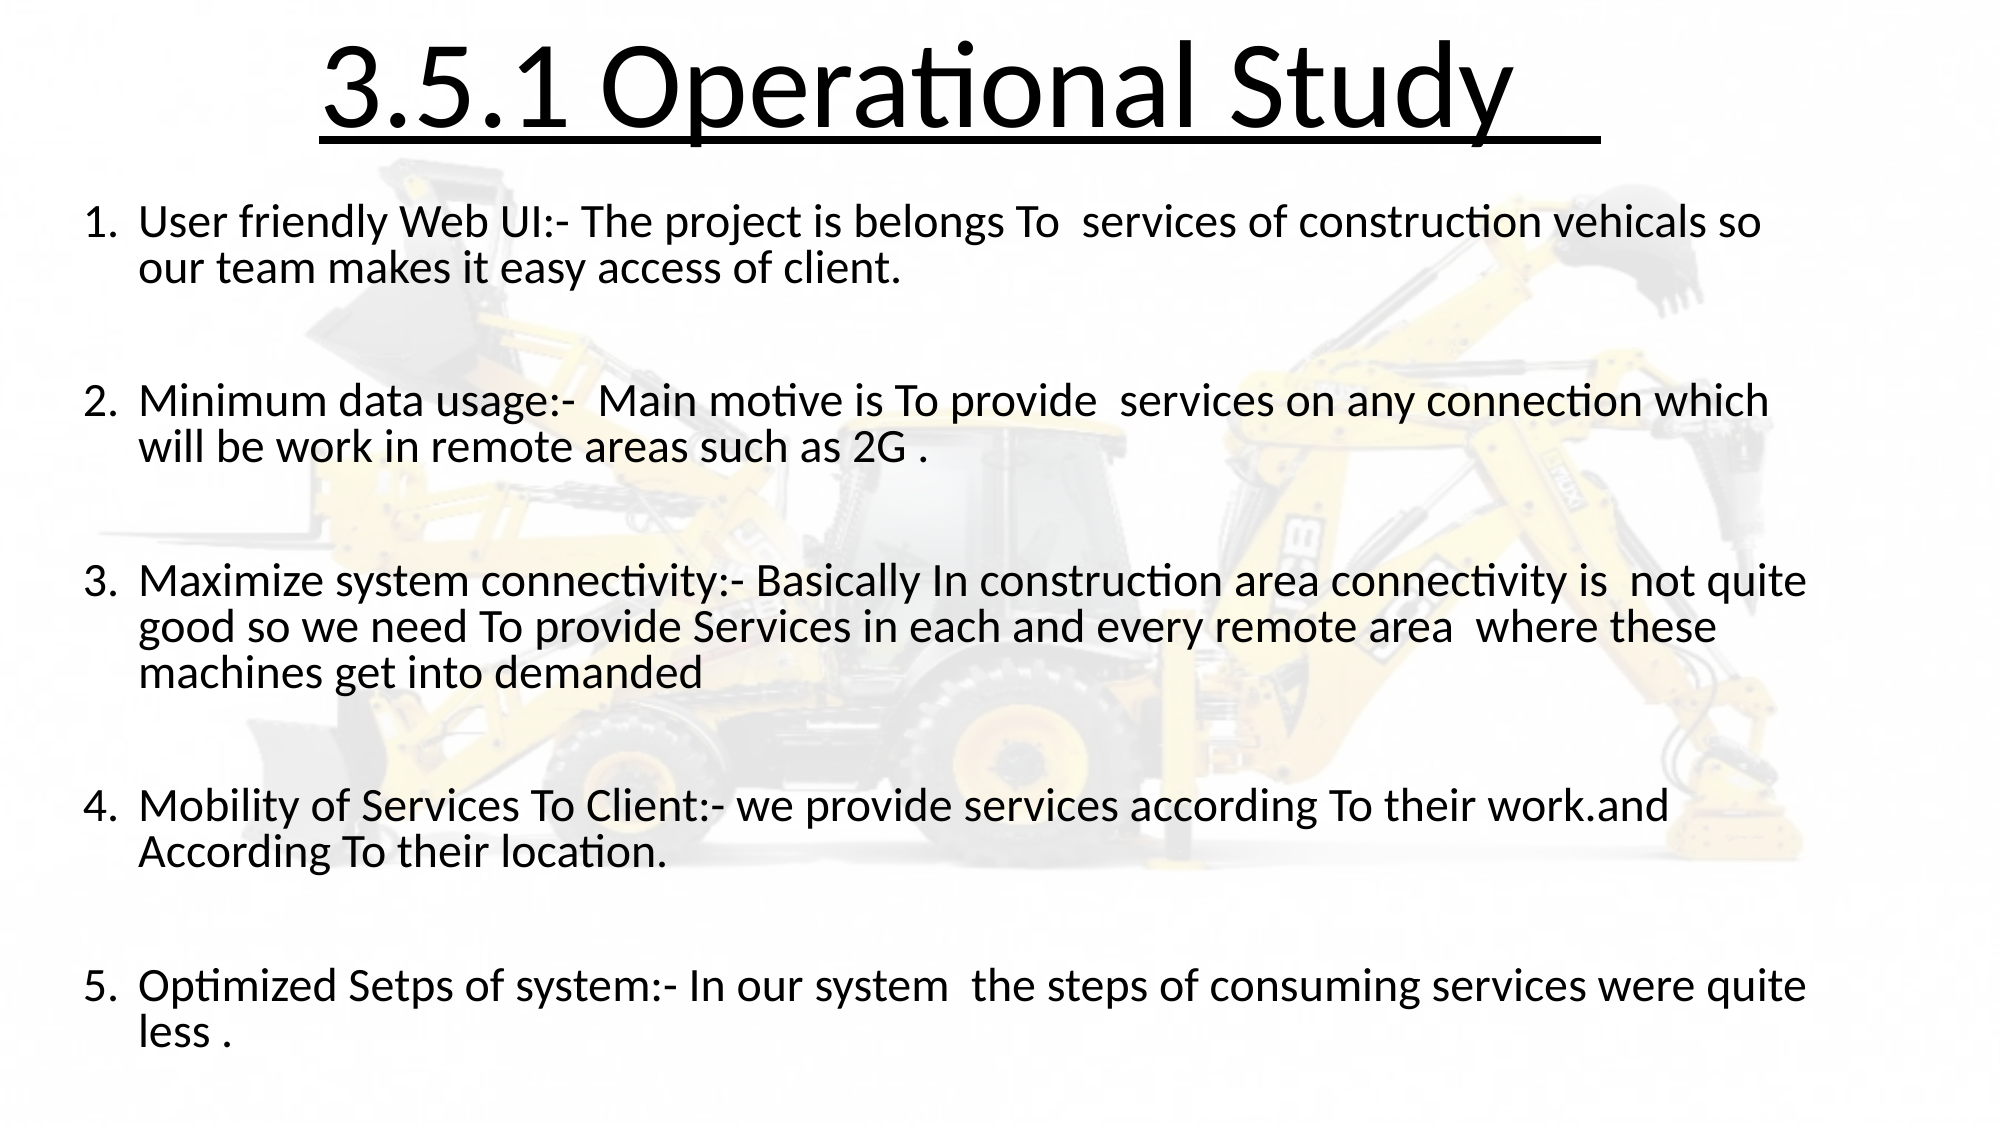

# 3.5.1 Operational Study
User friendly Web UI:- The project is belongs To  services of construction vehicals so our team makes it easy access of client.

Minimum data usage:-  Main motive is To provide  services on any connection which will be work in remote areas such as 2G .

Maximize system connectivity:- Basically In construction area connectivity is  not quite good so we need To provide Services in each and every remote area  where these  machines get into demanded

Mobility of Services To Client:- we provide services according To their work.and According To their location.

Optimized Setps of system:- In our system  the steps of consuming services were quite less .